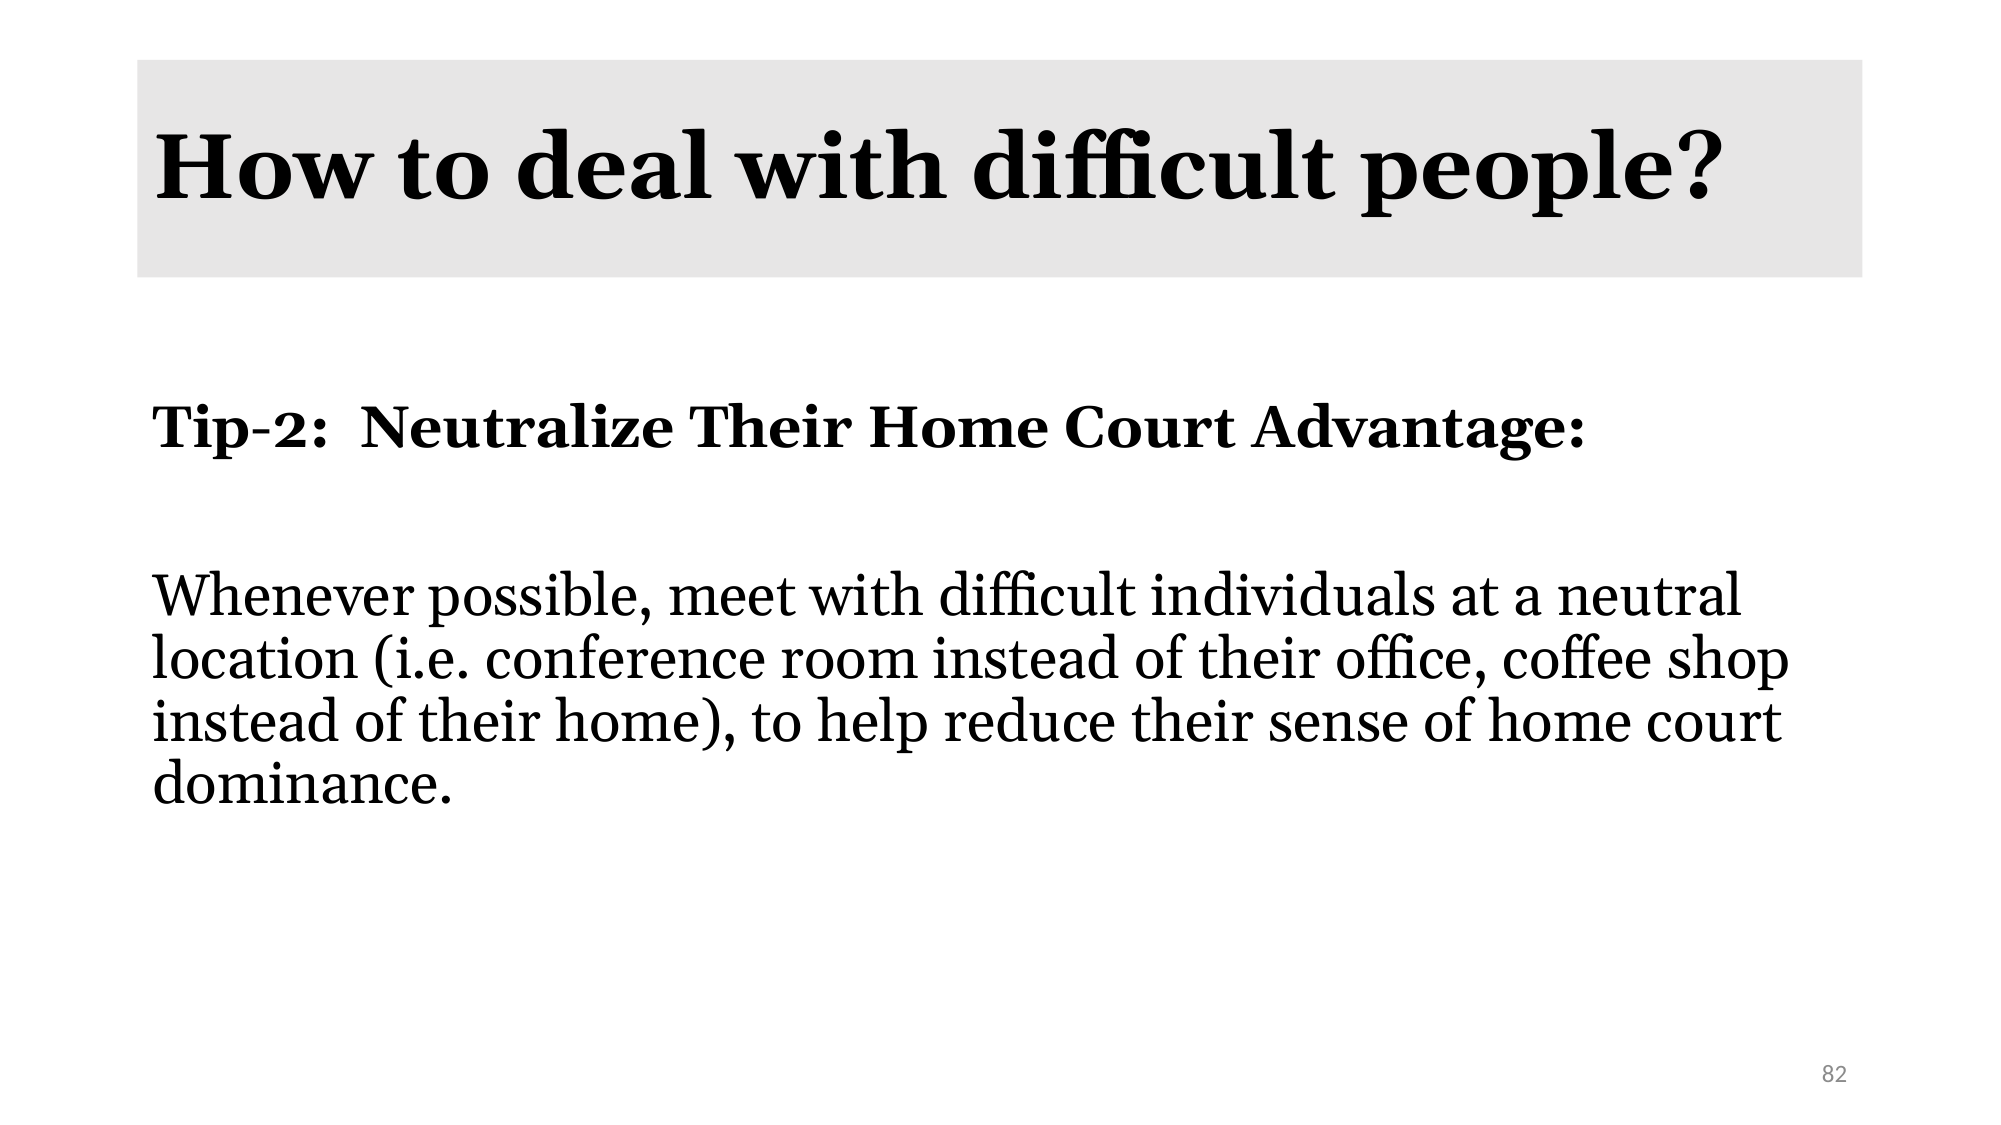

# How to deal with difficult people?

Tip-2:  Neutralize Their Home Court Advantage:

Whenever possible, meet with difficult individuals at a neutral location (i.e. conference room instead of their office, coffee shop instead of their home), to help reduce their sense of home court dominance.

82